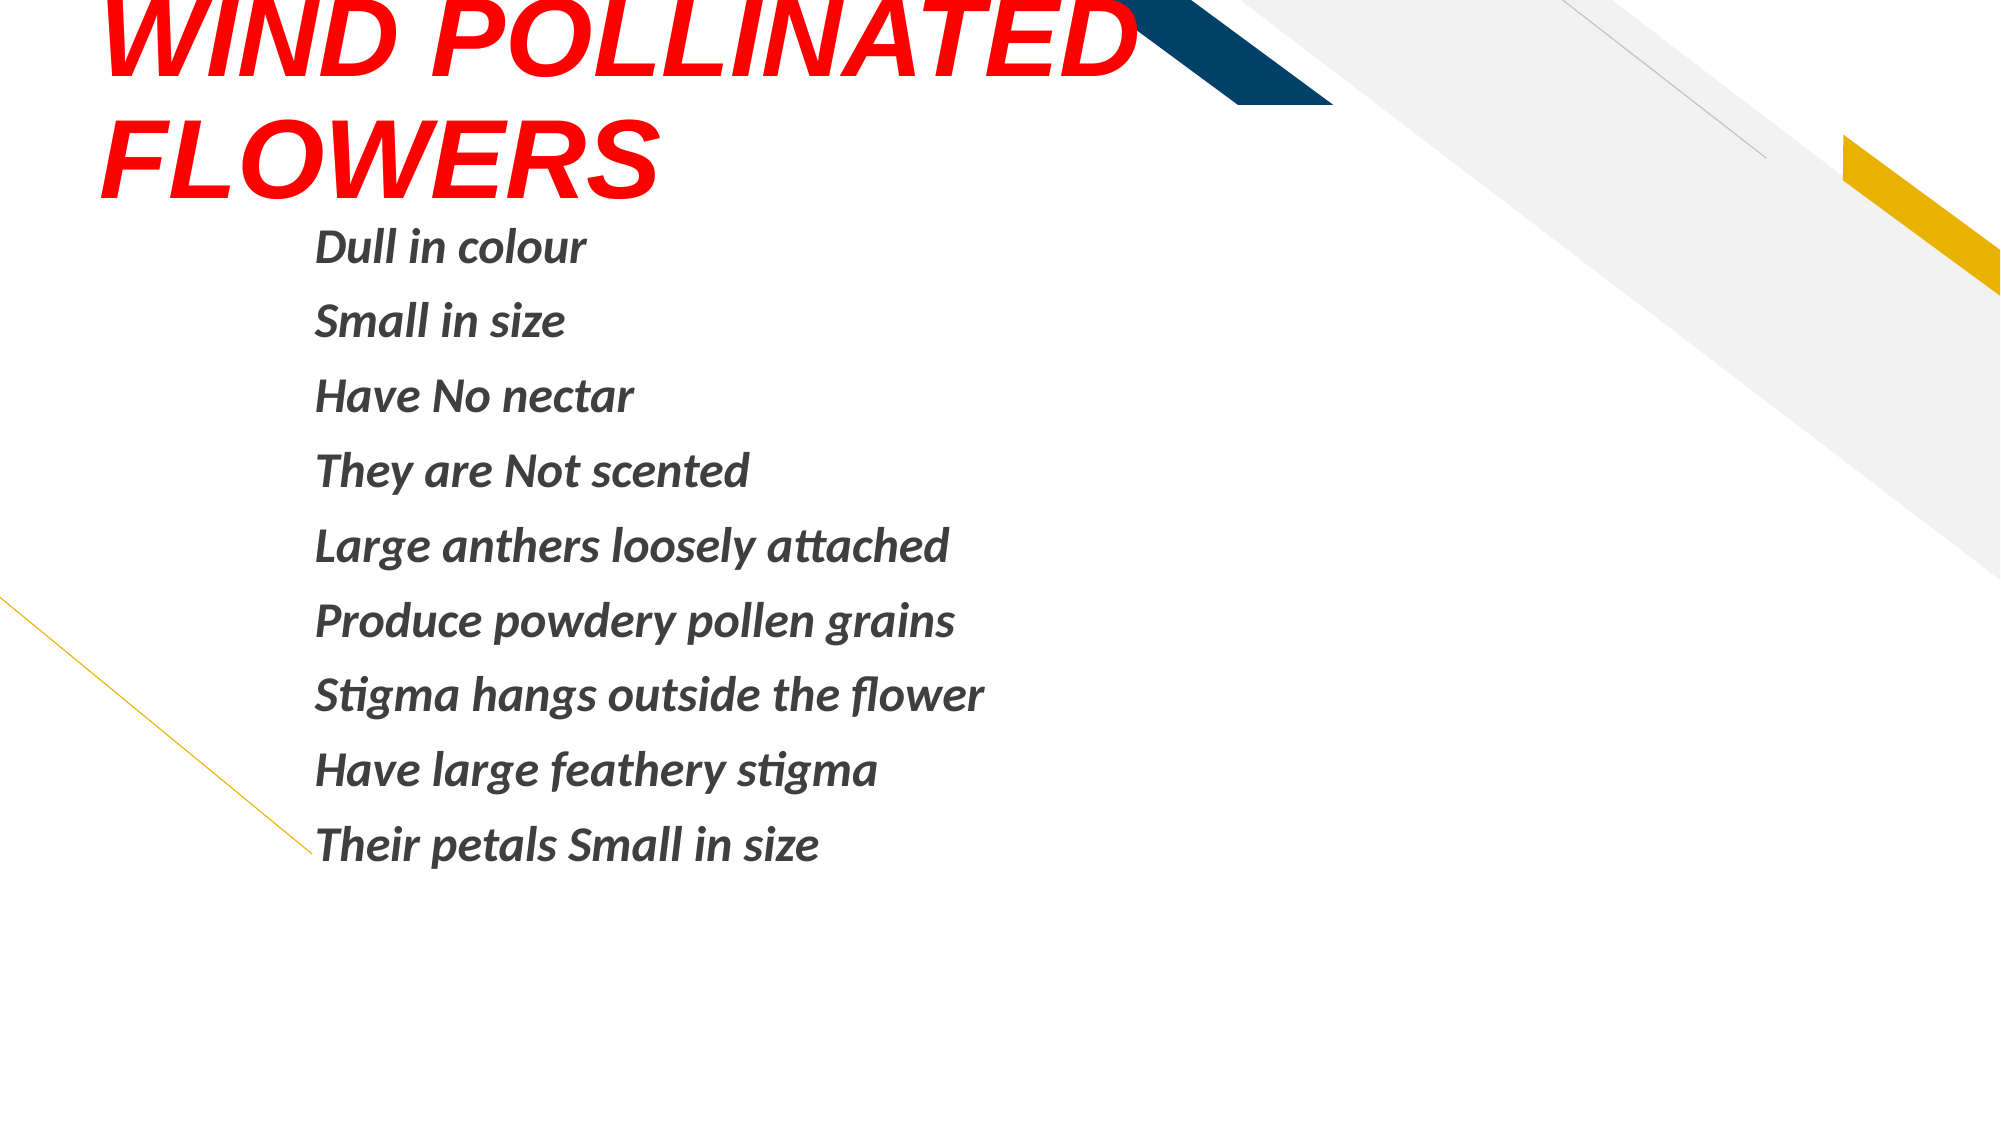

# WIND POLLINATED FLOWERS
Dull in colour
Small in size
Have No nectar
They are Not scented
Large anthers loosely attached
Produce powdery pollen grains
Stigma hangs outside the flower
Have large feathery stigma
Their petals Small in size